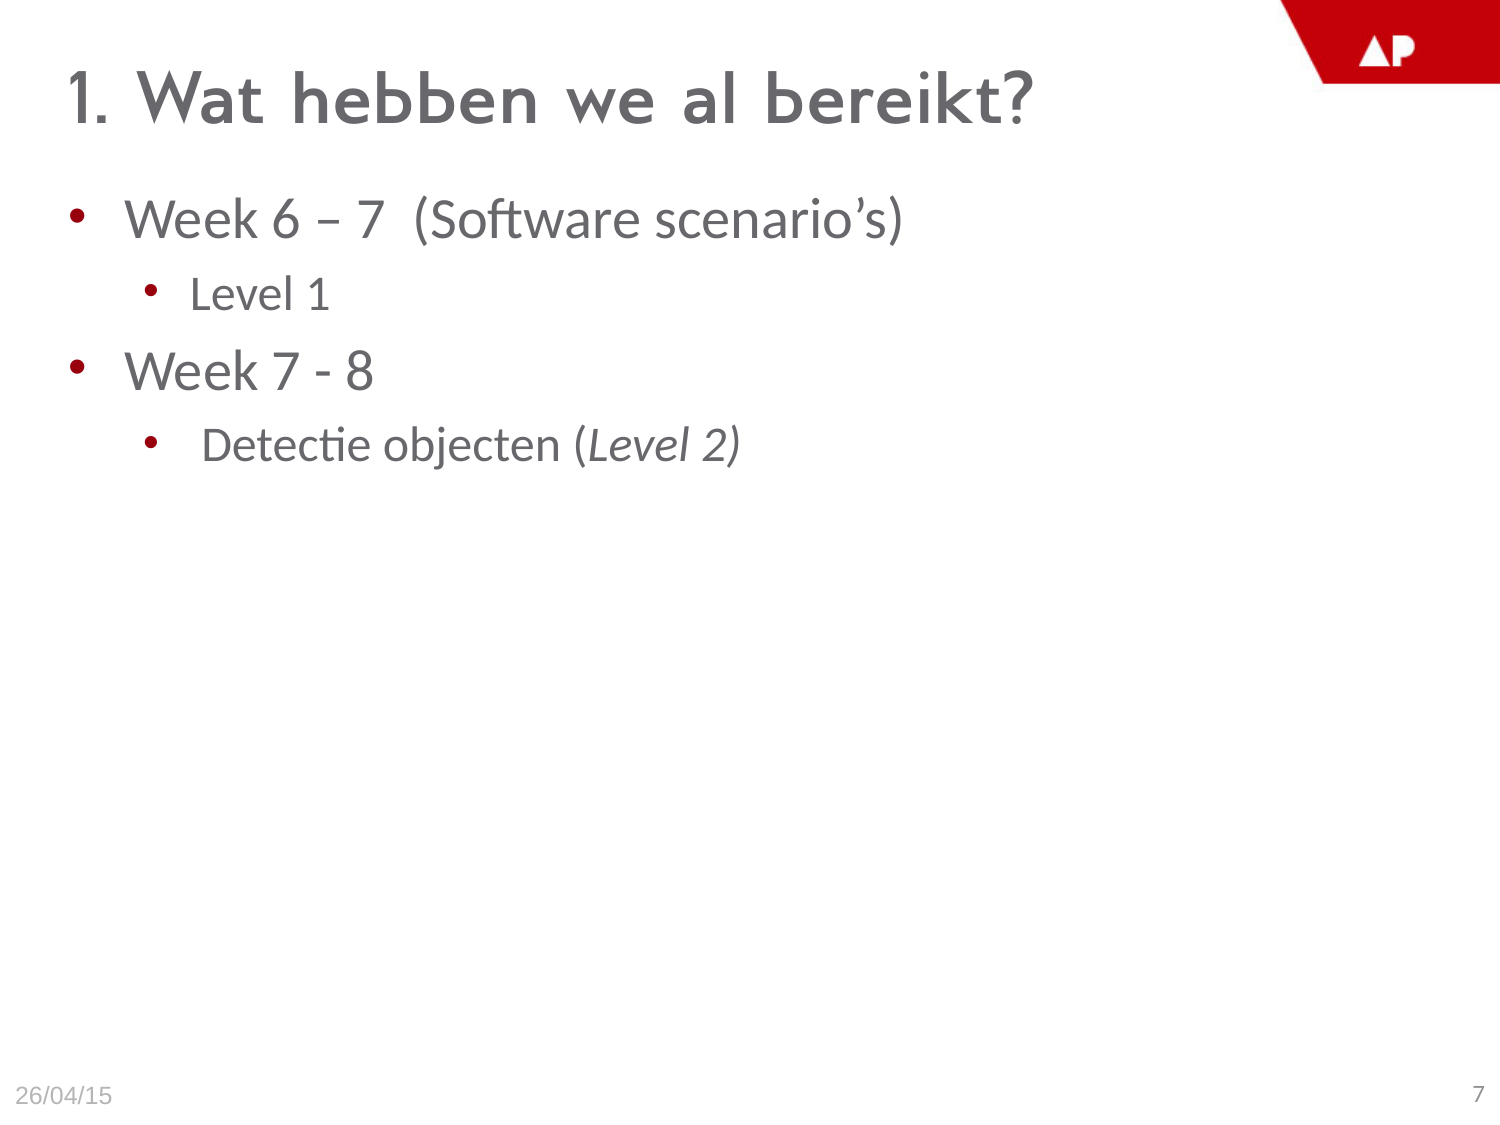

# 1. Wat hebben we al bereikt?
Week 6 – 7  (Software scenario’s)
Level 1
Week 7 - 8
 Detectie objecten (Level 2)

7
26/04/15